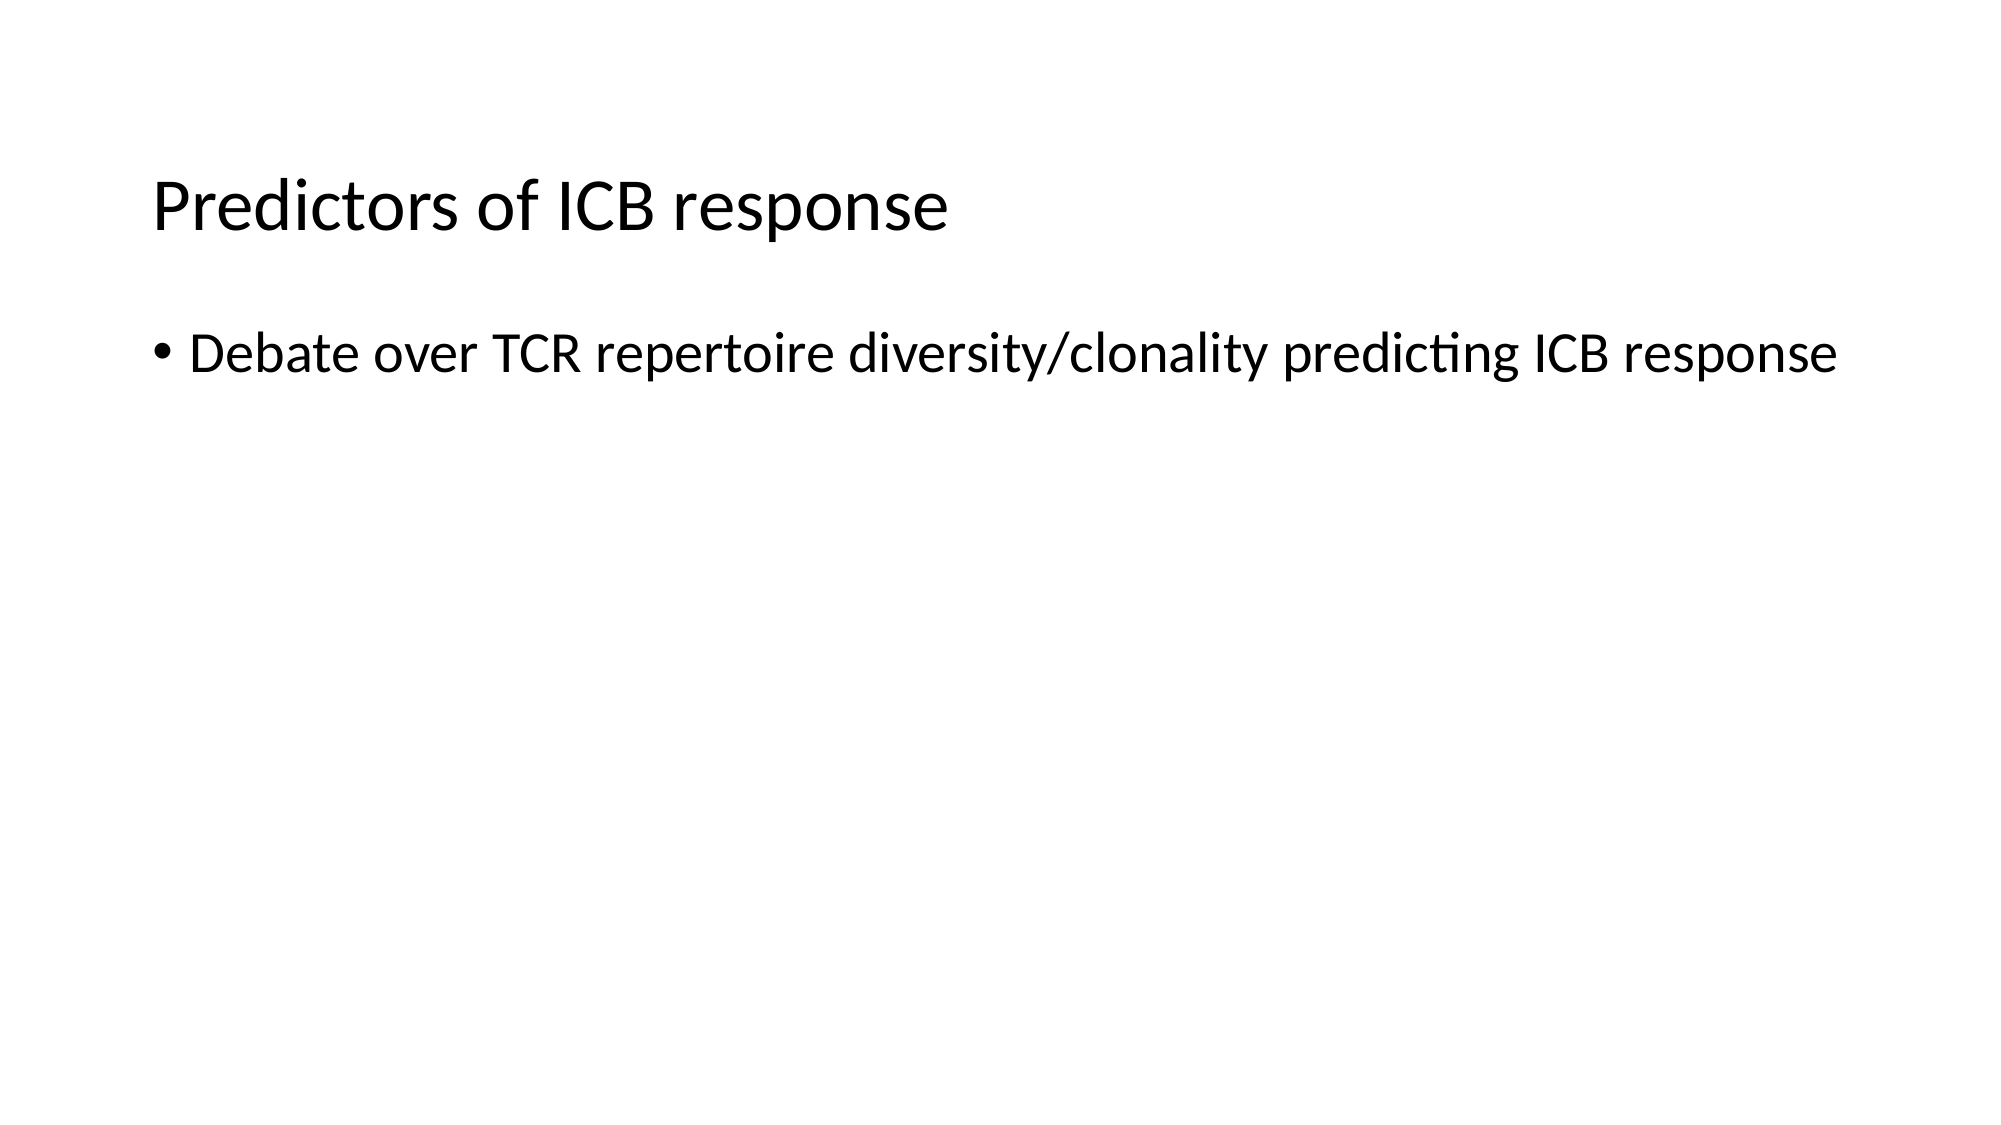

# Predictors of ICB response
Debate over TCR repertoire diversity/clonality predicting ICB response